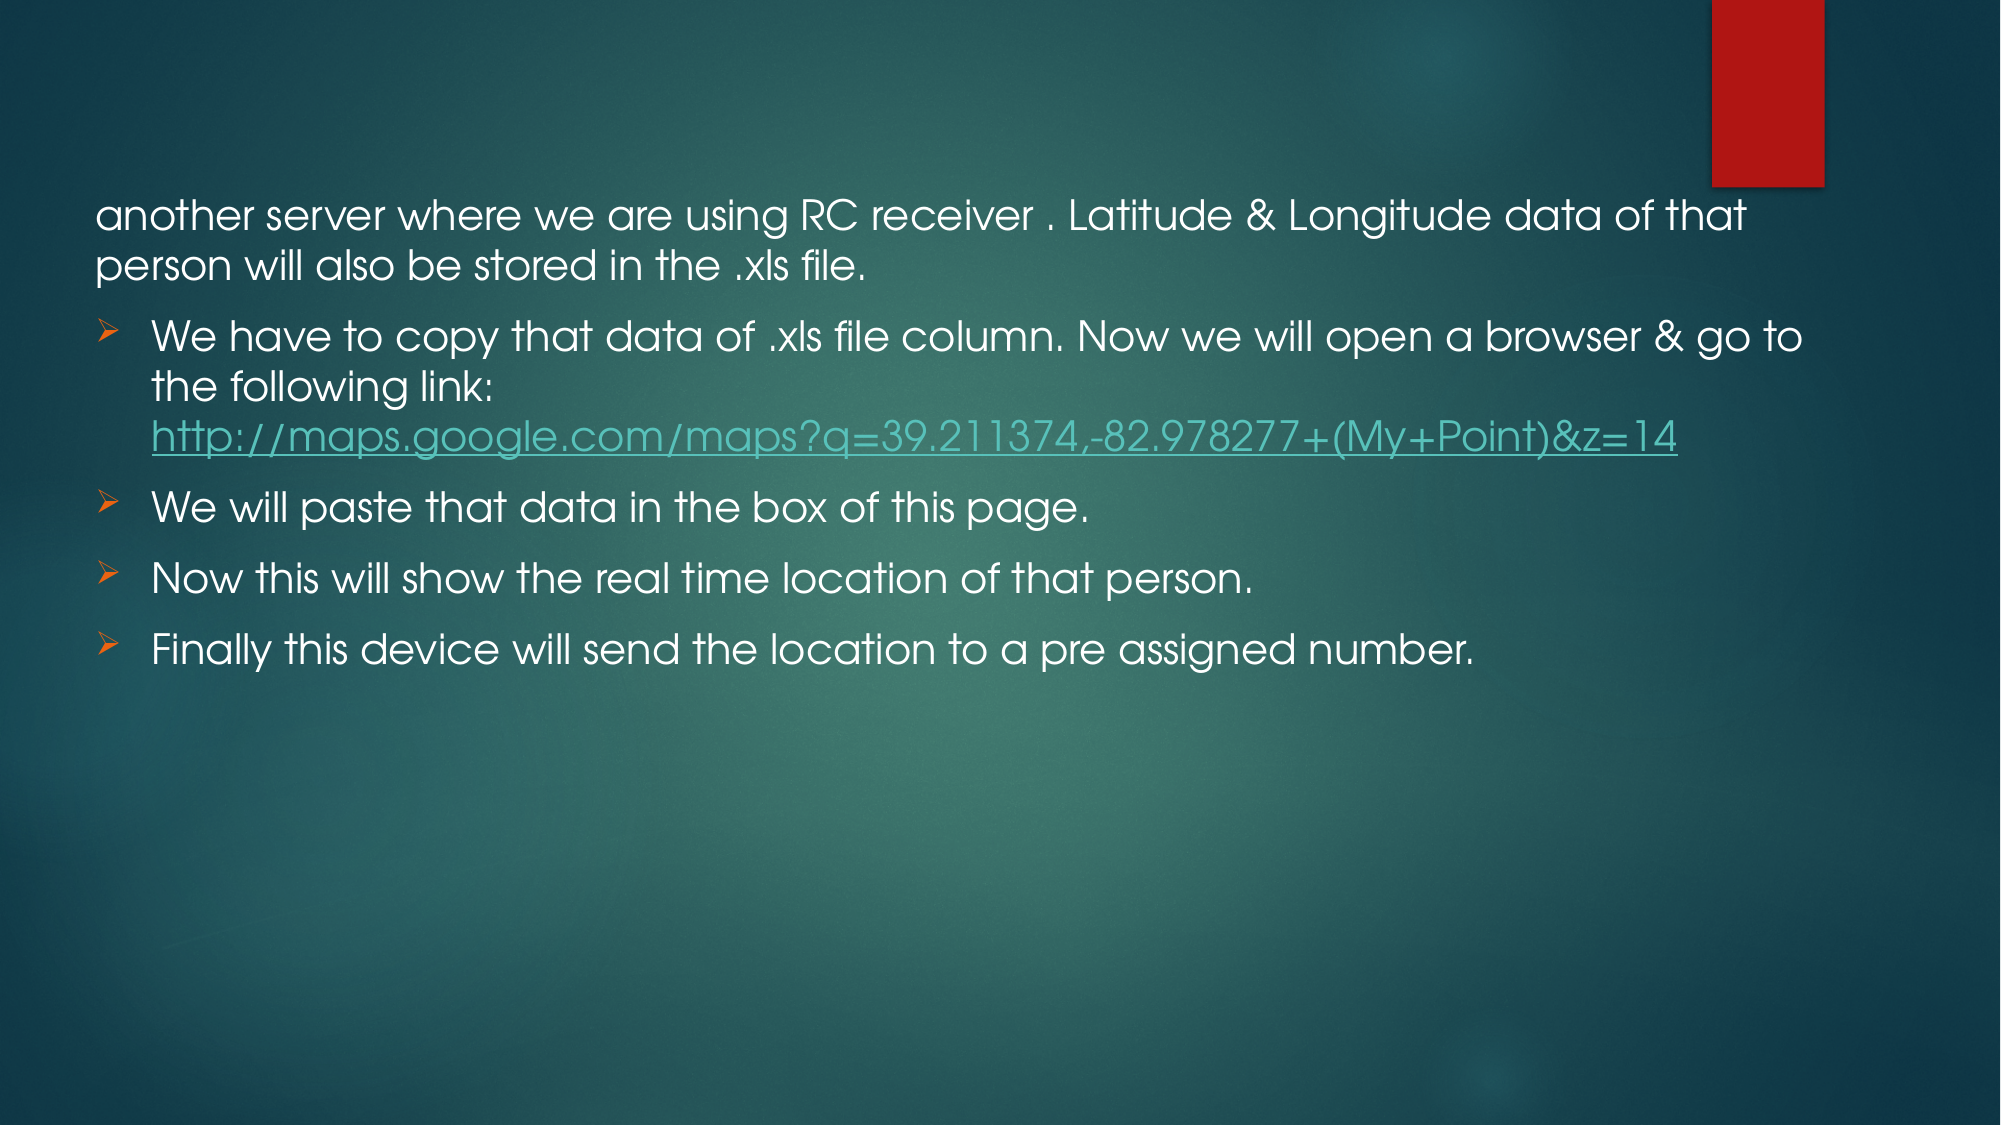

another server where we are using RC receiver . Latitude & Longitude data of that person will also be stored in the .xls file.
We have to copy that data of .xls file column. Now we will open a browser & go to the following link:
http://maps.google.com/maps?q=39.211374,-82.978277+(My+Point)&z=14
We will paste that data in the box of this page.
Now this will show the real time location of that person.
Finally this device will send the location to a pre assigned number.